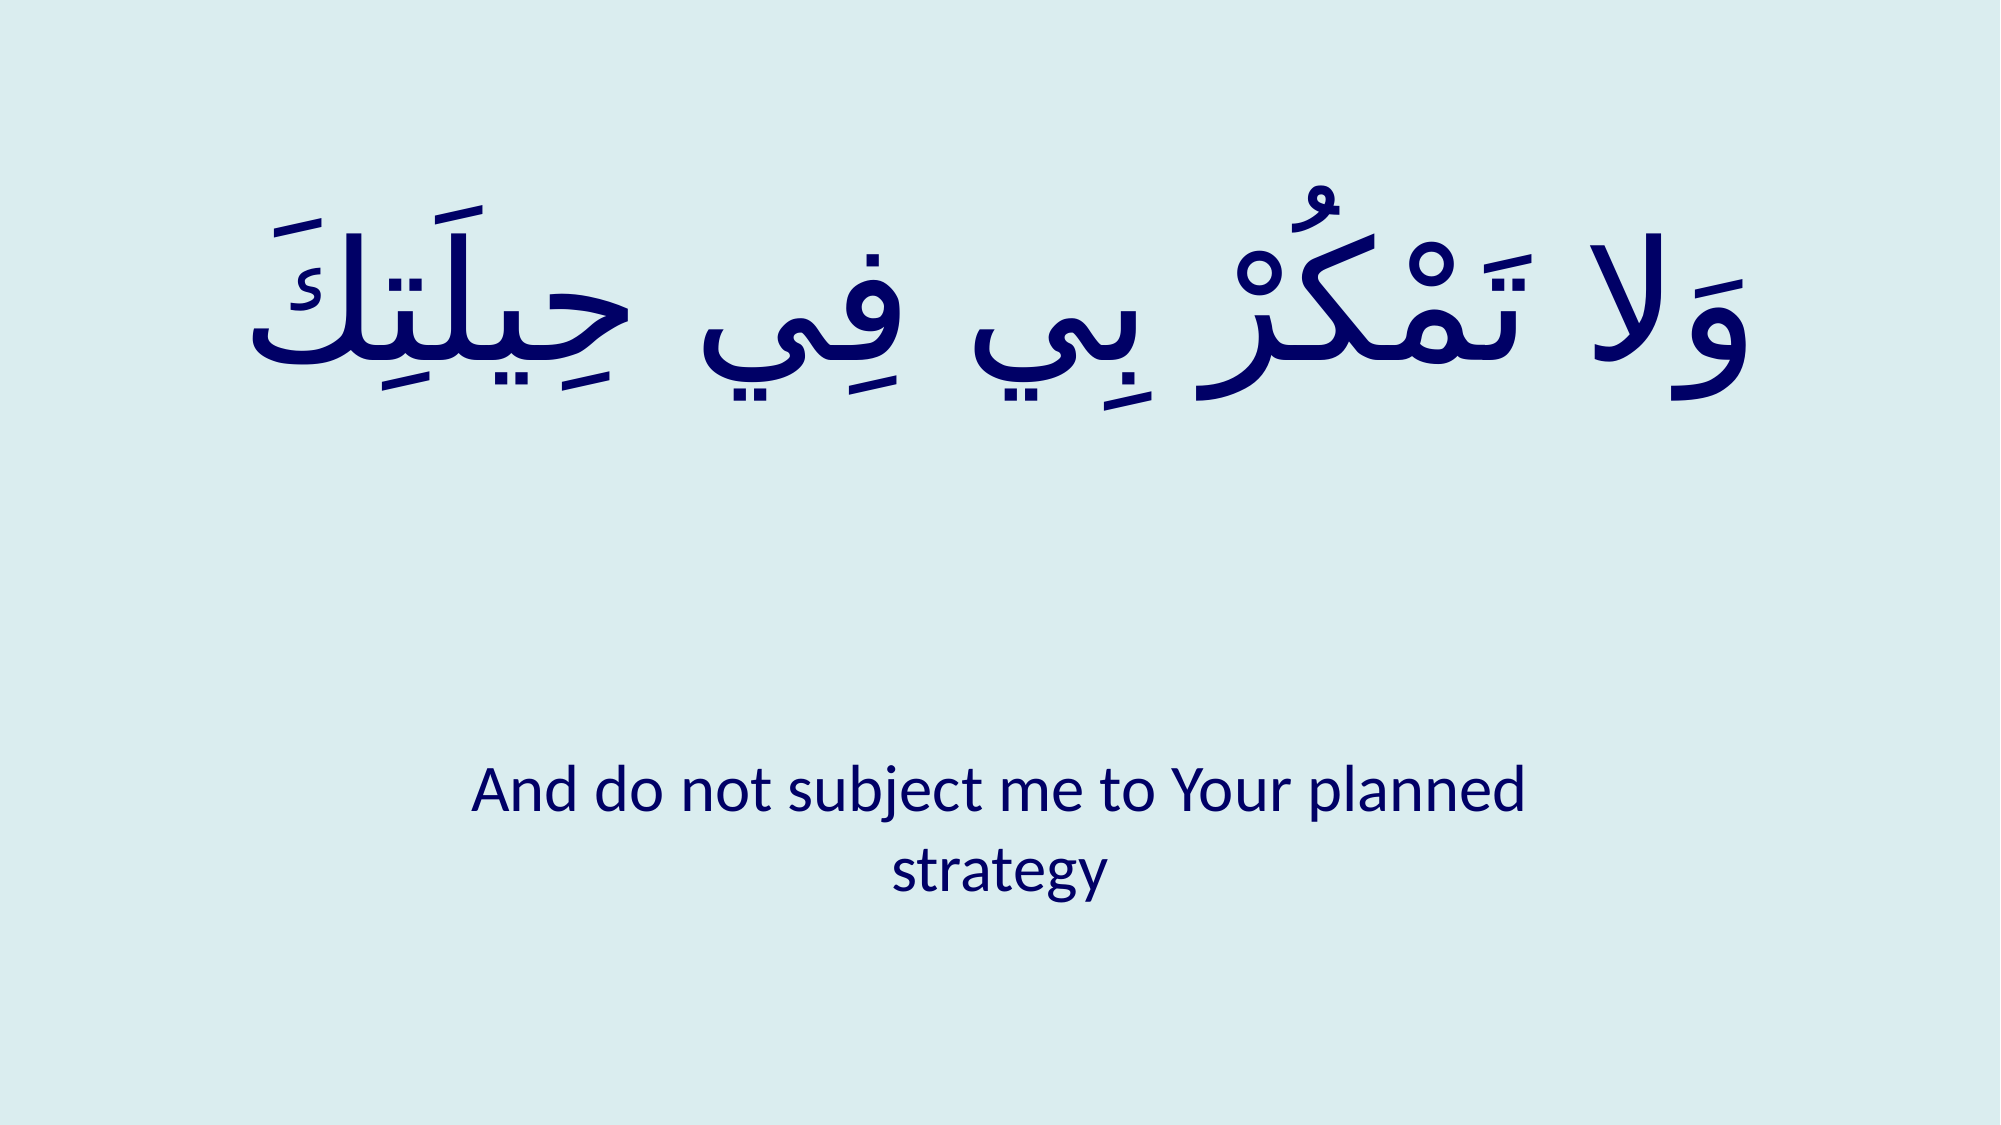

# وَلا تَمْكُرْ بِي فِي حِيلَتِكَ
And do not subject me to Your planned strategy